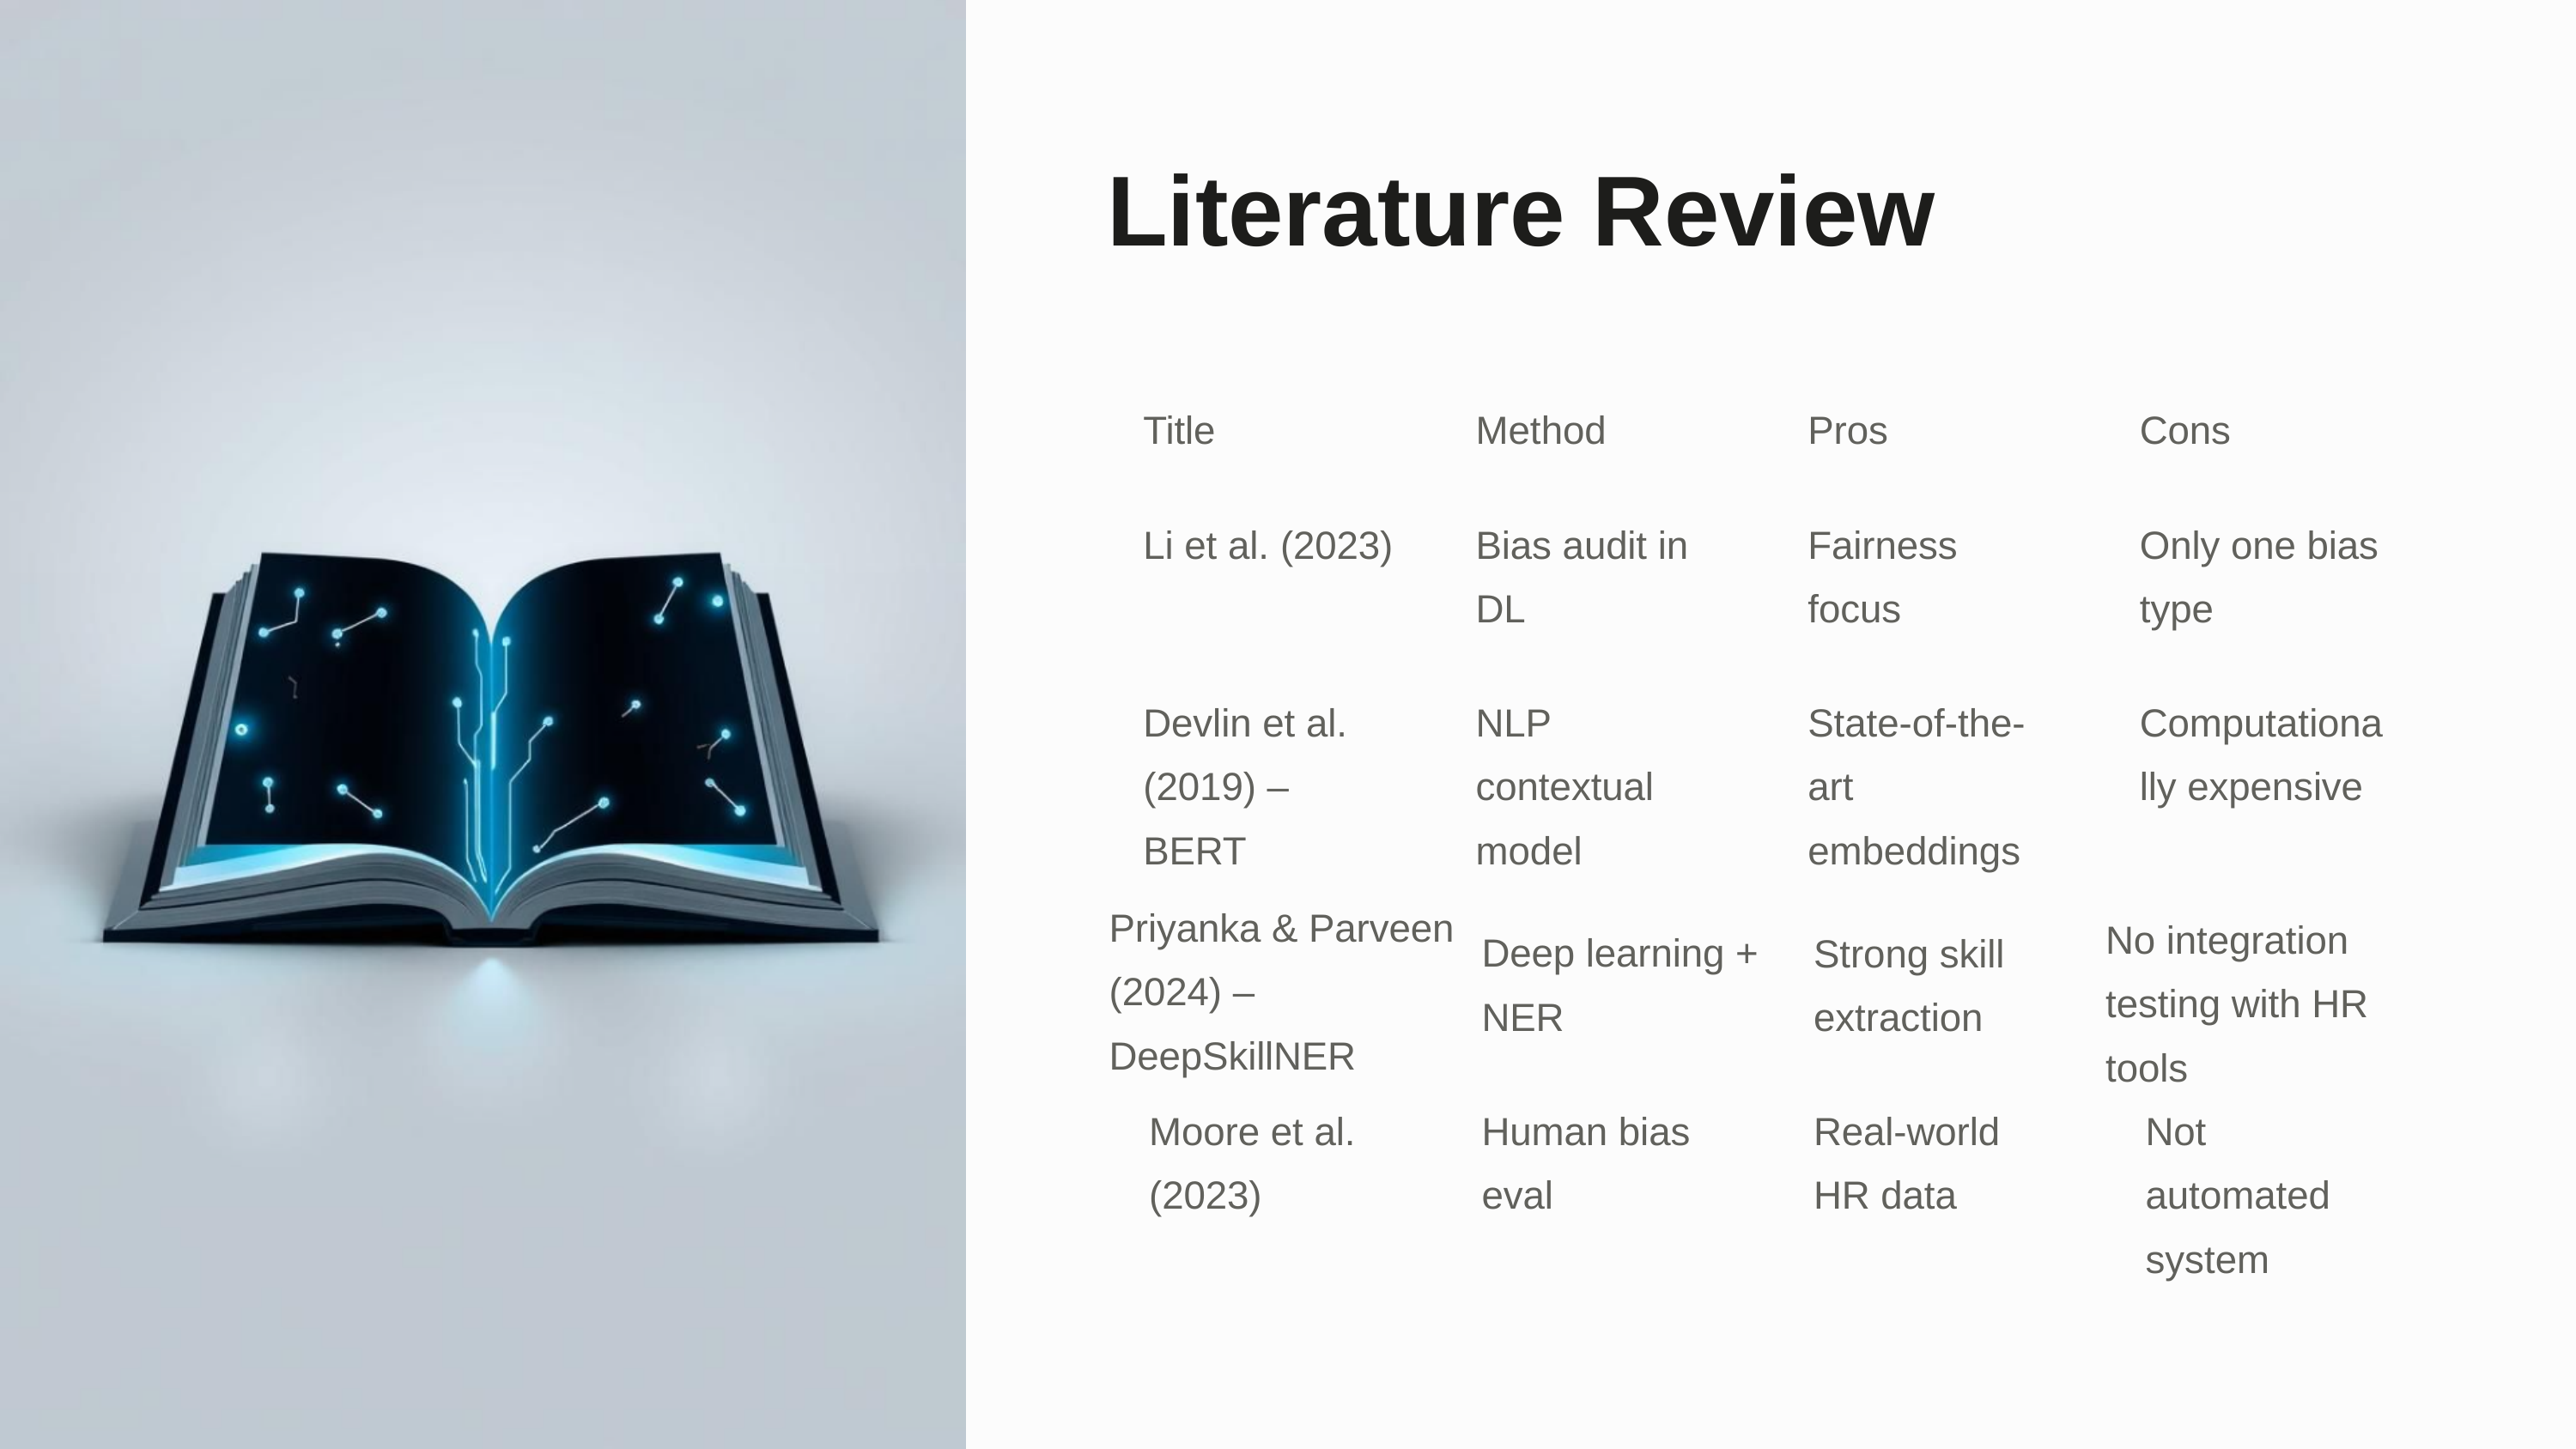

Literature Review

Title

Method

Pros

Cons

Li et al. (2023)

Bias audit in DL

Fairness focus

Only one bias type

Devlin et al. (2019) – BERT

NLP contextual model

State-of-the-art embeddings

Computationally expensive

Priyanka & Parveen (2024) – DeepSkillNER

No integration testing with HR tools

Deep learning + NER

Strong skill extraction

Moore et al. (2023)

Human bias eval

Real-world HR data

Not automated system